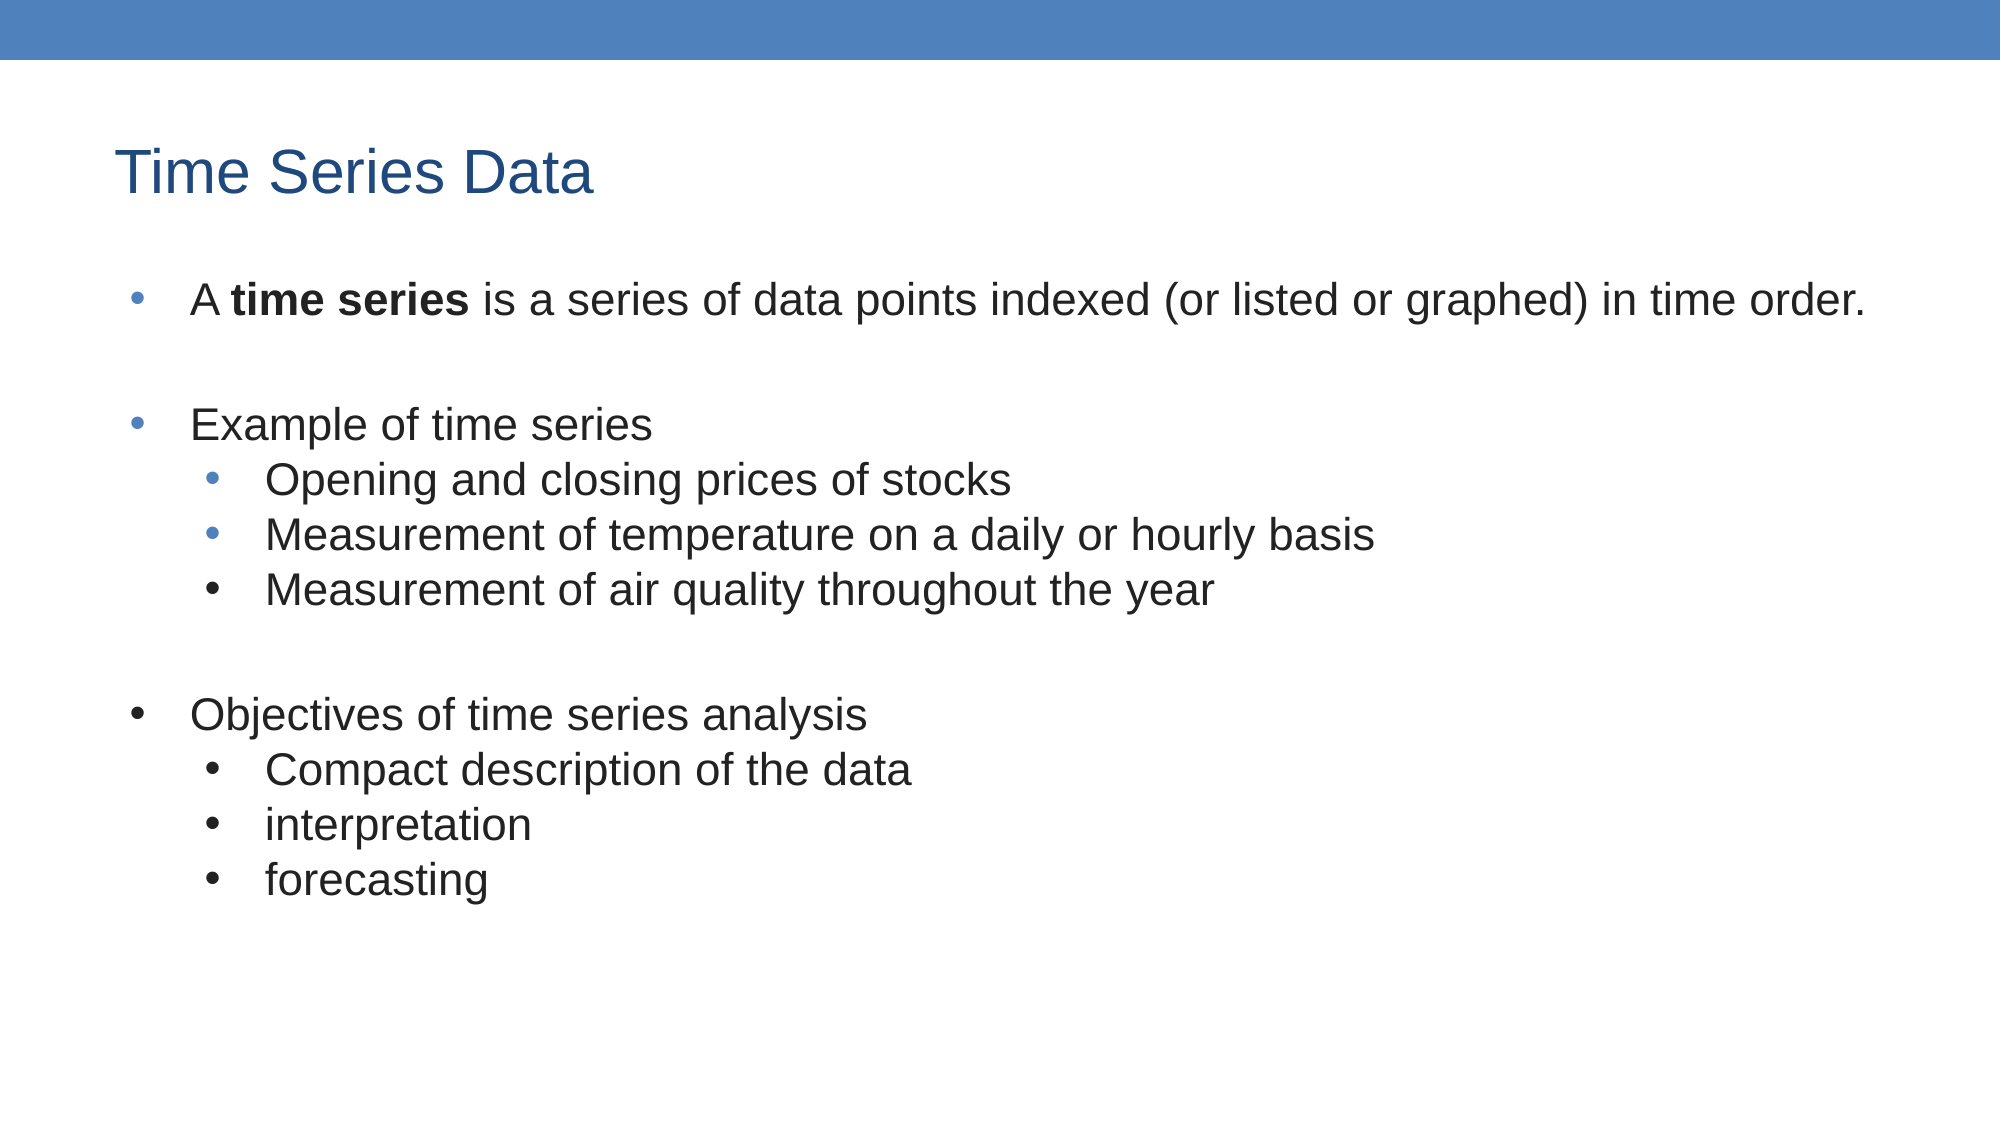

# Time Series Data
A time series is a series of data points indexed (or listed or graphed) in time order.

Example of time series
Opening and closing prices of stocks
Measurement of temperature on a daily or hourly basis
Measurement of air quality throughout the year

Objectives of time series analysis
Compact description of the data
interpretation
forecasting